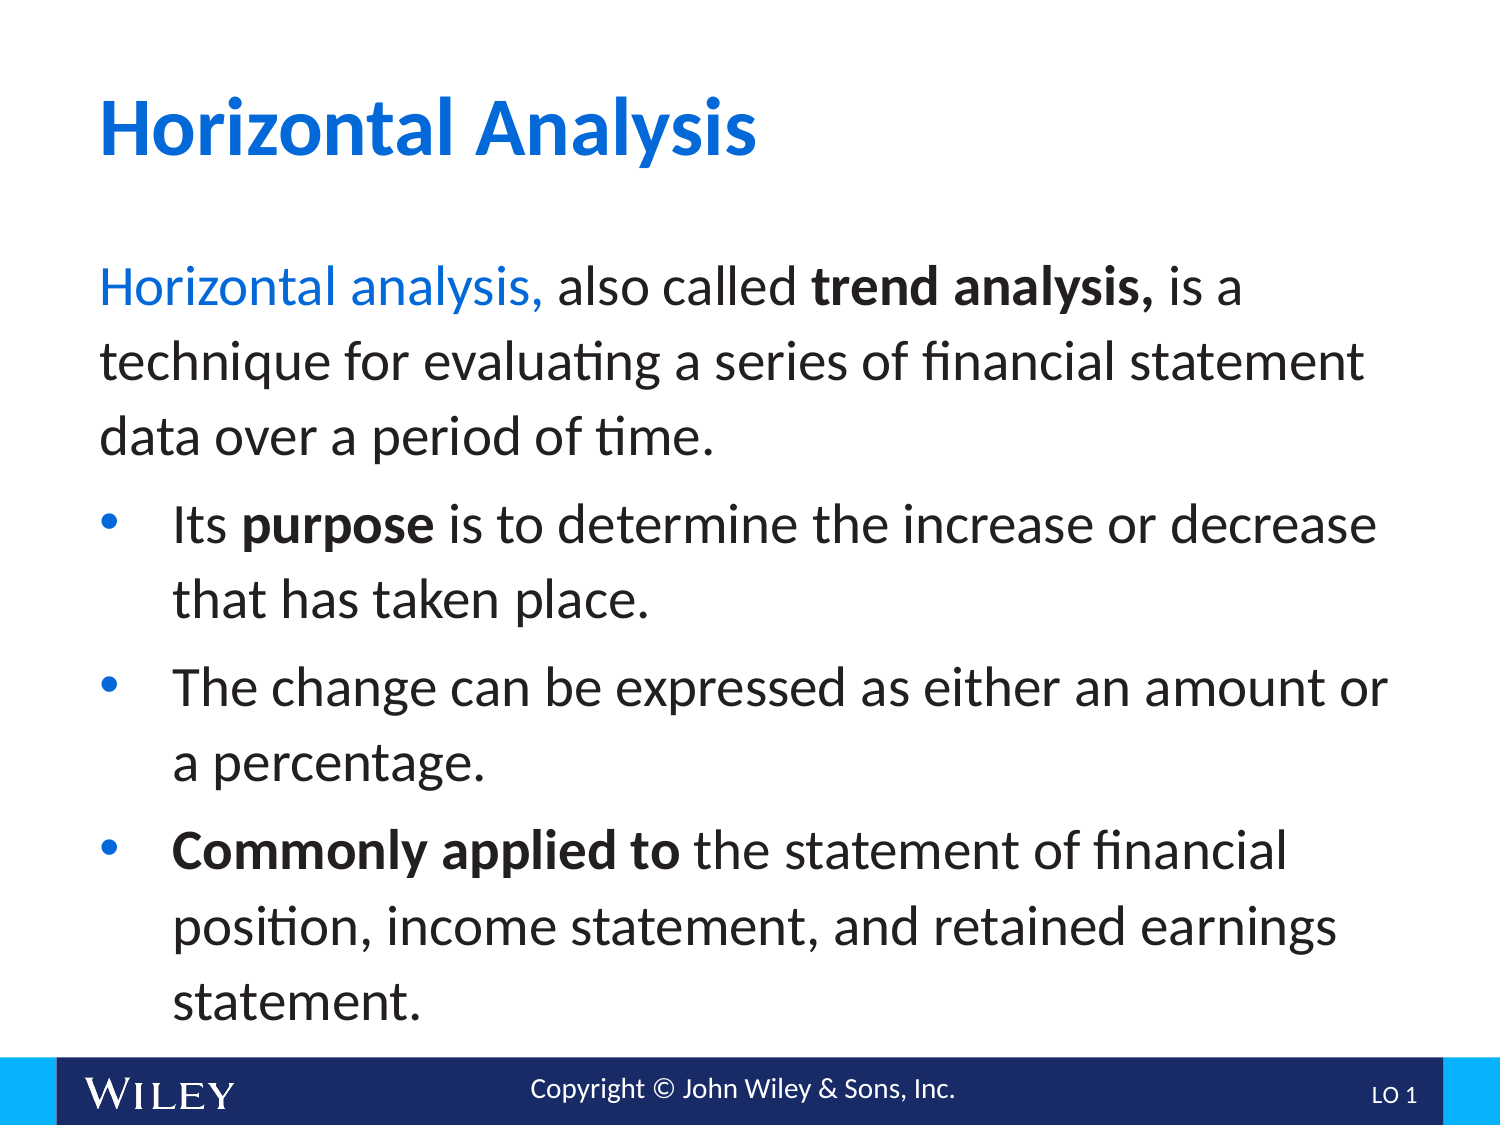

# Horizontal Analysis
Horizontal analysis, also called trend analysis, is a technique for evaluating a series of financial statement data over a period of time.
Its purpose is to determine the increase or decrease that has taken place.
The change can be expressed as either an amount or a percentage.
Commonly applied to the statement of financial position, income statement, and retained earnings statement.
L O 1